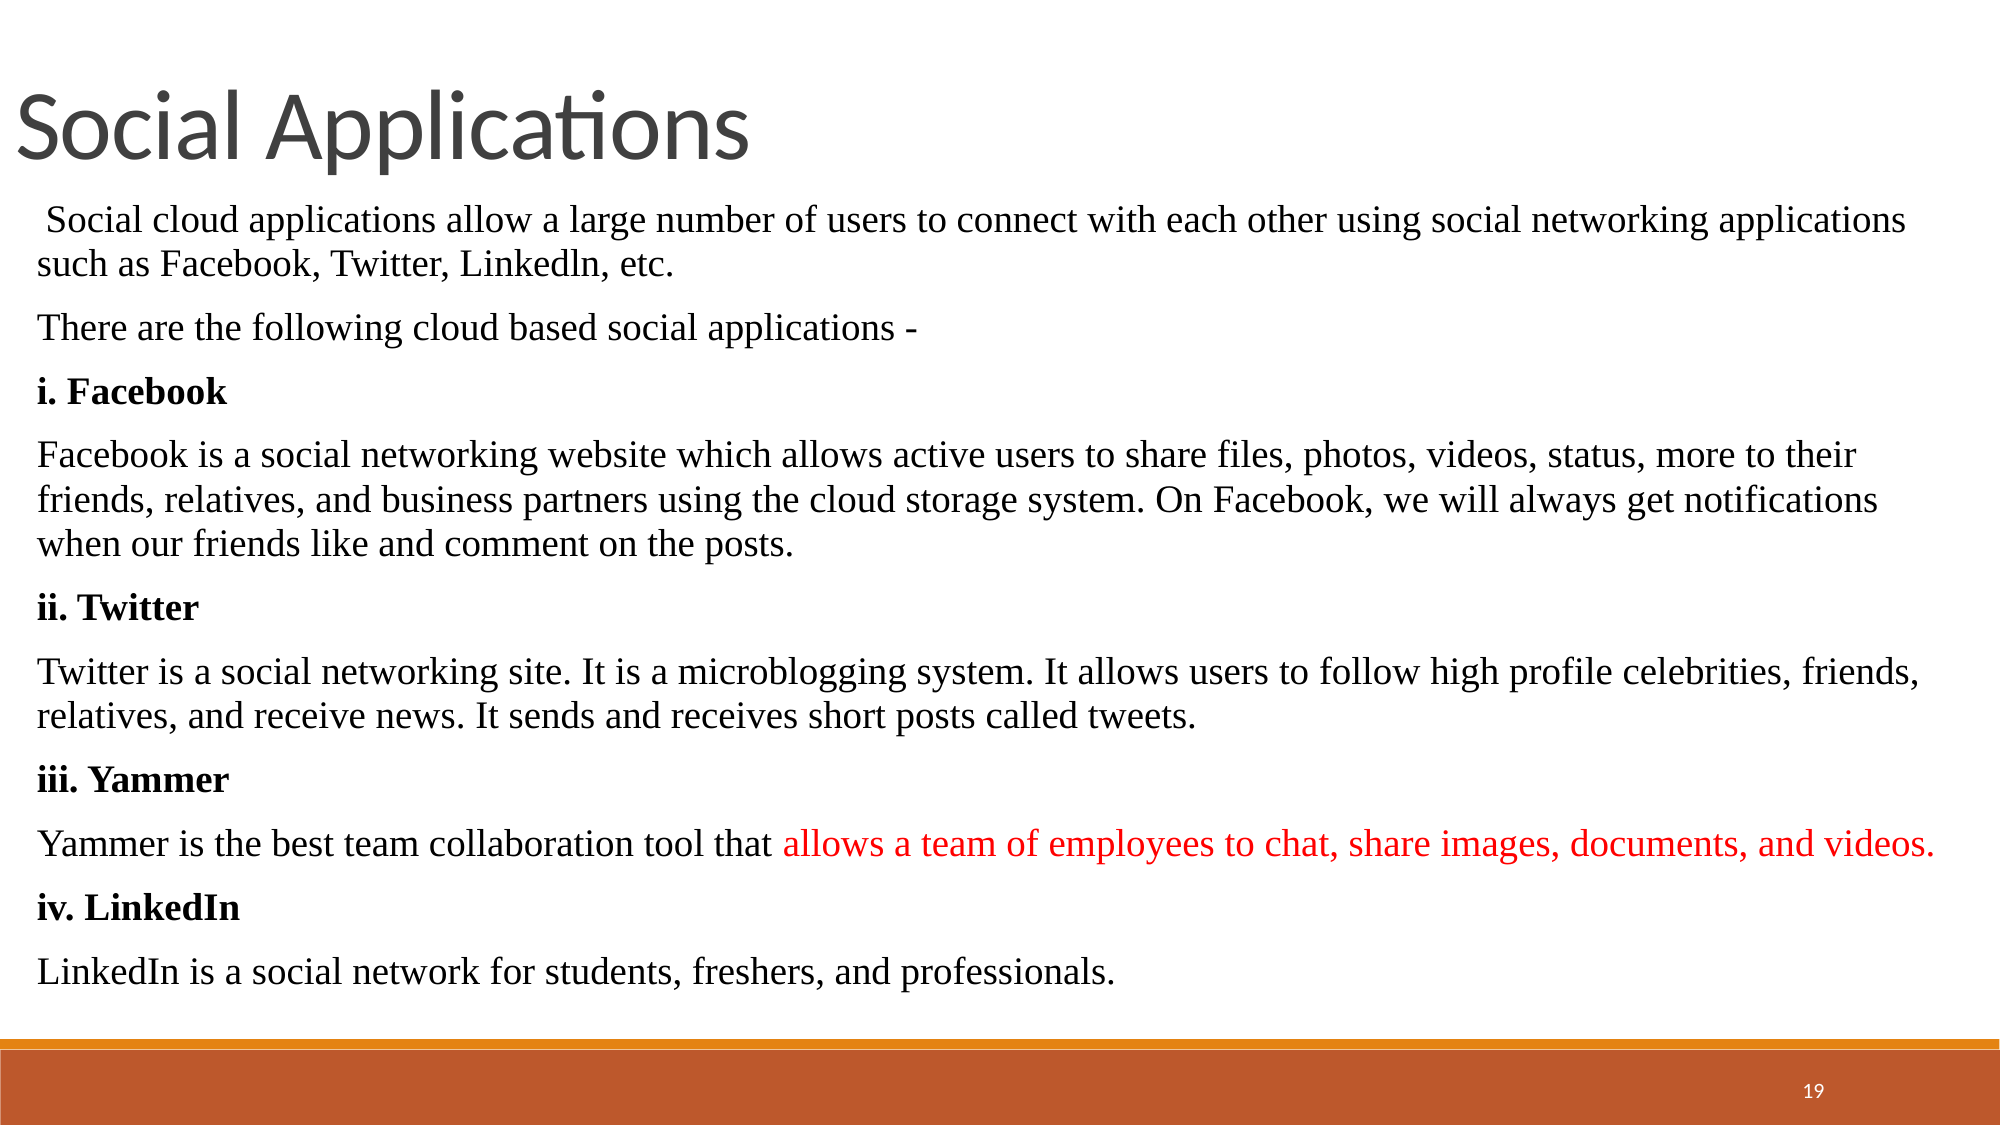

Social Applications
 Social cloud applications allow a large number of users to connect with each other using social networking applications such as Facebook, Twitter, Linkedln, etc.
There are the following cloud based social applications -
i. Facebook
Facebook is a social networking website which allows active users to share files, photos, videos, status, more to their friends, relatives, and business partners using the cloud storage system. On Facebook, we will always get notifications when our friends like and comment on the posts.
ii. Twitter
Twitter is a social networking site. It is a microblogging system. It allows users to follow high profile celebrities, friends, relatives, and receive news. It sends and receives short posts called tweets.
iii. Yammer
Yammer is the best team collaboration tool that allows a team of employees to chat, share images, documents, and videos.
iv. LinkedIn
LinkedIn is a social network for students, freshers, and professionals.

19